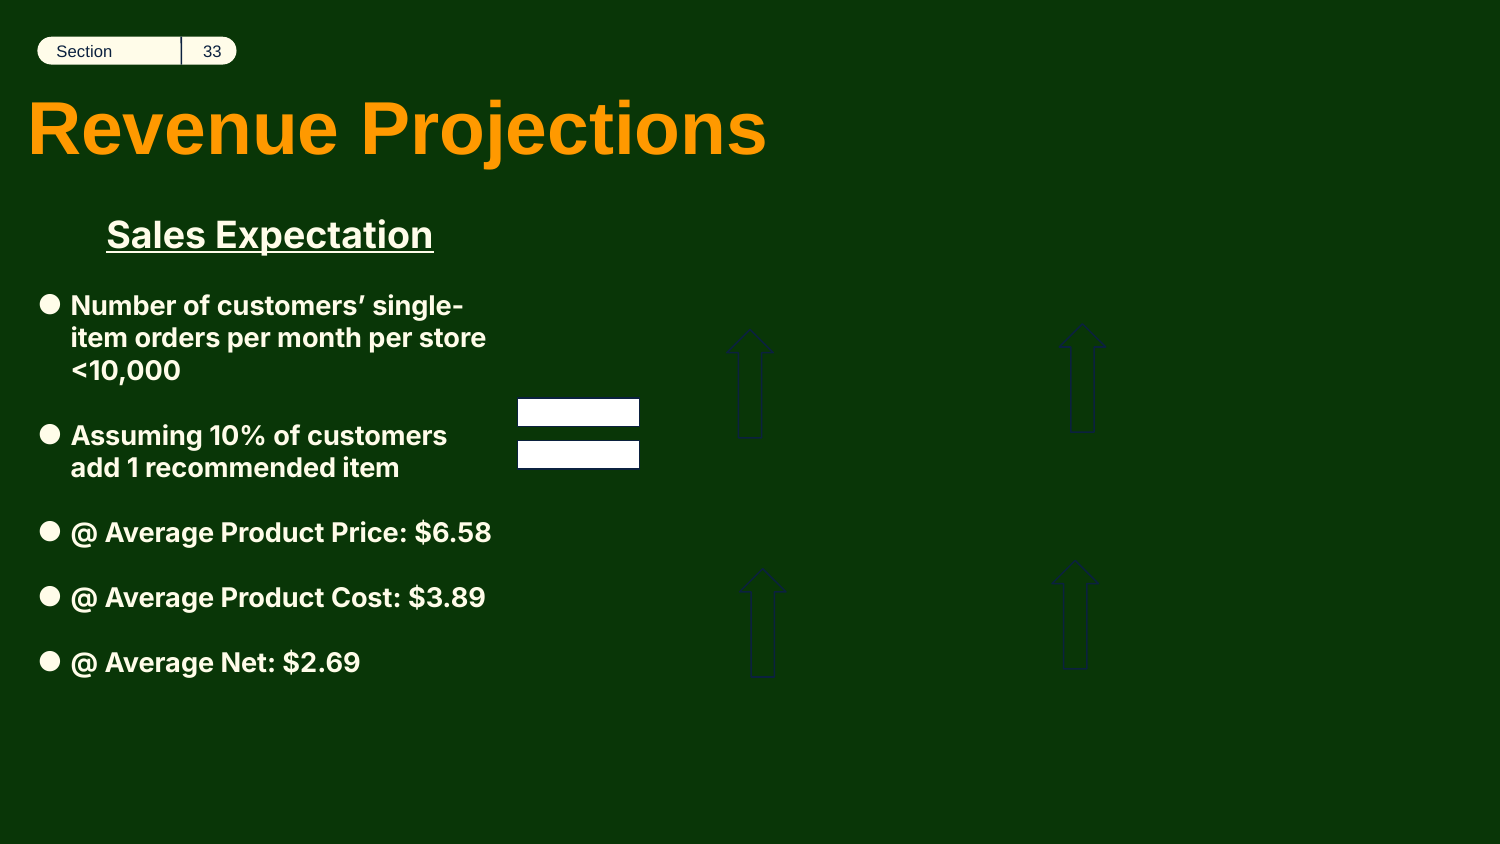

33
Section
12
Section
# Revenue Projections
Sales Expectation

Number of customers’ single-item orders per month per store <10,000

Assuming 10% of customers add 1 recommended item

@ Average Product Price: $6.58

@ Average Product Cost: $3.89

@ Average Net: $2.69